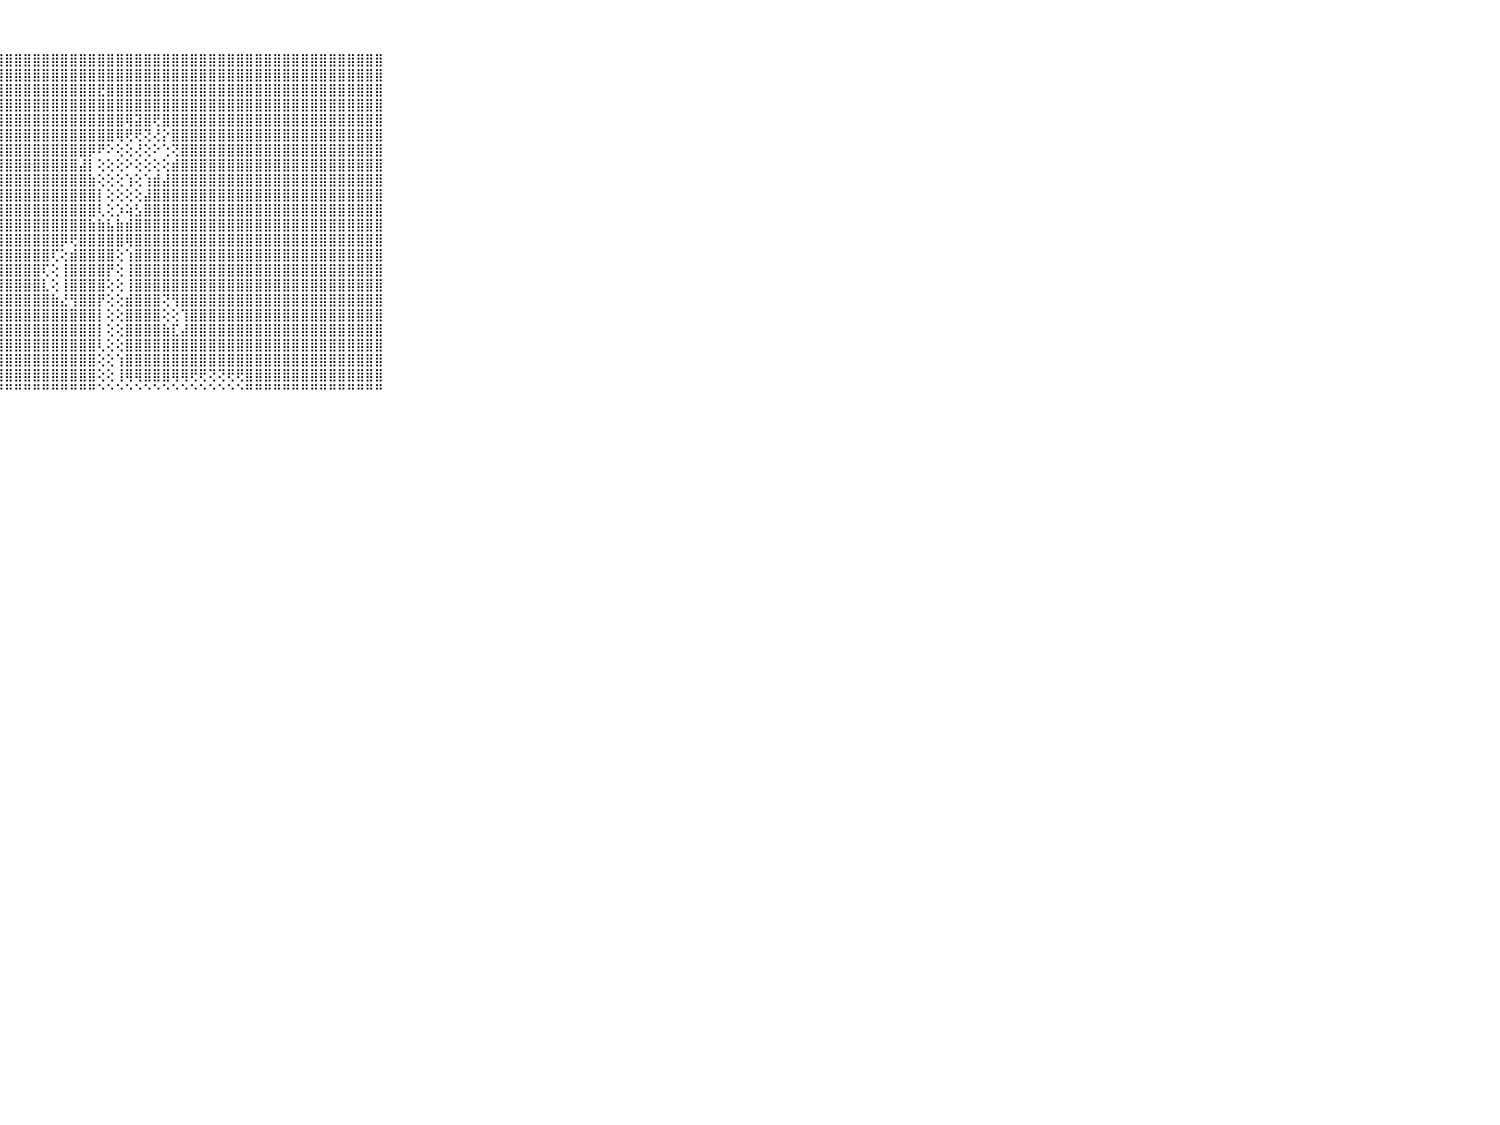

⠀⠀⠀⠀⠀⠀⠀⠀⠀⠀⠀⢸⣿⣿⣿⣿⣿⣿⣿⣿⣿⣿⣿⣿⣿⣿⣿⣿⣿⣿⣿⣿⣿⣿⣿⣿⣿⣿⣿⣿⣿⣿⣿⣿⣿⣿⣿⣿⣿⣿⣿⣿⣿⣿⣿⣿⣿⣿⣿⣿⣿⣿⣿⣿⣿⣿⣿⣿⣿⠀⠀⠀⠀⠀⠀⠀⠀⠀⠀⠀⠀
⠀⠀⠀⠀⠀⠀⠀⠀⠀⠀⠀⢸⣿⣿⣿⣿⣿⣿⣿⣿⣿⣿⣿⣿⣿⣿⣿⣿⣿⣿⣿⣿⣿⣿⣿⣿⣿⣿⣿⣿⣿⣿⣿⣿⣿⣿⣿⣿⣿⣿⣿⣿⣿⣿⣿⣿⣿⣿⣿⣿⣿⣿⣿⣿⣿⣿⣿⣿⣿⠀⠀⠀⠀⠀⠀⠀⠀⠀⠀⠀⠀
⠀⠀⠀⠀⠀⠀⠀⠀⠀⠀⠀⢸⣿⣿⣿⣿⣿⣿⣿⣿⣿⣿⣿⣿⣿⣿⣿⣿⣿⣿⣿⣿⣿⣿⣿⣿⣿⣿⣟⣿⣿⣿⣿⣿⣿⣿⣿⣿⣿⣿⣿⣿⣿⣿⣿⣿⣿⣿⣿⣿⣿⣿⣿⣿⣿⣿⣿⣿⣿⠀⠀⠀⠀⠀⠀⠀⠀⠀⠀⠀⠀
⠀⠀⠀⠀⠀⠀⠀⠀⠀⠀⠀⢱⣿⣿⣿⣿⣿⣿⣿⣿⣿⣿⣿⣿⣿⣿⣿⣿⣿⣿⣿⣿⣿⣿⣿⣿⣿⣿⣿⣿⣿⣿⣿⣿⣿⣿⣿⣿⣿⣿⣿⣿⣿⣿⣿⣿⣿⣿⣿⣿⣿⣿⣿⣿⣿⣿⣿⣿⣿⠀⠀⠀⠀⠀⠀⠀⠀⠀⠀⠀⠀
⠀⠀⠀⠀⠀⠀⠀⠀⠀⠀⠀⢸⣿⣿⣿⣿⣿⣿⣿⣿⣿⣿⣿⣿⣿⣿⣿⣿⣿⣿⣿⣿⣿⣿⣿⣿⣿⣿⣿⣿⣿⢿⣽⣿⢟⣿⣿⣿⣿⣿⣿⣿⣿⣿⣿⣿⣿⣿⣿⣿⣿⣿⣿⣿⣿⣿⣿⣿⣿⠀⠀⠀⠀⠀⠀⠀⠀⠀⠀⠀⠀
⠀⠀⠀⠀⠀⠀⠀⠀⠀⠀⠀⢸⣿⣿⣿⣿⣿⣿⣿⣿⣿⣿⣿⣿⣿⣿⣿⣿⣿⣿⣿⣿⣿⣿⣿⣿⣿⣿⣿⣿⢿⢟⢟⢝⢜⡕⣿⣿⣿⣿⣿⣿⣿⣿⣿⣿⣿⣿⣿⣿⣿⣿⣿⣿⣿⣿⣿⣿⣿⠀⠀⠀⠀⠀⠀⠀⠀⠀⠀⠀⠀
⠀⠀⠀⠀⠀⠀⠀⠀⠀⠀⠀⢸⣿⣿⣿⣿⣿⣿⣿⣿⣿⣿⣿⣿⣿⣿⣿⣿⣿⣿⣿⣿⣿⣿⣿⣿⣿⡿⠟⠕⢕⢕⢜⢕⠕⢑⢝⣿⣿⣿⣿⣿⣿⣿⣿⣿⣿⣿⣿⣿⣿⣿⣿⣿⣿⣿⣿⣿⣿⠀⠀⠀⠀⠀⠀⠀⠀⠀⠀⠀⠀
⠀⠀⠀⠀⠀⠀⠀⠀⠀⠀⠀⢸⣿⣿⣿⣿⣿⣿⣿⣿⣿⣿⣿⣿⣿⣿⣿⣿⣿⣿⣿⣿⣿⣿⣿⣿⣼⡇⢕⢕⢕⠕⢕⢕⢕⢕⣾⣿⣿⣿⣿⣿⣿⣿⣿⣿⣿⣿⣿⣿⣿⣿⣿⣿⣿⣿⣿⣿⣿⠀⠀⠀⠀⠀⠀⠀⠀⠀⠀⠀⠀
⠀⠀⠀⠀⠀⠀⠀⠀⠀⠀⠀⢸⣿⣿⣿⣿⣿⣿⣿⣿⣿⣿⣿⣿⣿⣿⣿⣿⣿⣿⣿⣿⣿⣿⣿⣿⣿⣷⢕⢕⢕⢱⢕⢱⣾⣼⣿⣿⣿⣿⣿⣿⣿⣿⣿⣿⣿⣿⣿⣿⣿⣿⣿⣿⣿⣿⣿⣿⣿⠀⠀⠀⠀⠀⠀⠀⠀⠀⠀⠀⠀
⠀⠀⠀⠀⠀⠀⠀⠀⠀⠀⠀⢜⣿⣿⣿⣿⣿⣿⣿⣿⣿⣿⣿⣿⣿⣿⣿⣿⣿⣿⣿⣿⣿⣿⣿⣿⣿⣿⡇⢕⢕⢕⢕⣼⣿⣿⣿⣿⣿⣿⣿⣿⣿⣿⣿⣿⣿⣿⣿⣿⣿⣿⣿⣿⣿⣿⣿⣿⣿⠀⠀⠀⠀⠀⠀⠀⠀⠀⠀⠀⠀
⠀⠀⠀⠀⠀⠀⠀⠀⠀⠀⠀⢸⣿⣿⣿⣿⣿⣿⣿⣿⣿⣿⣿⣿⣿⣿⣿⣿⣿⣿⣿⣿⣿⣿⣿⣿⣿⣿⢇⢕⡱⢵⣣⣿⣿⣿⣿⣿⣿⣿⣿⣿⣿⣿⣿⣿⣿⣿⣿⣿⣿⣿⣿⣿⣿⣿⣿⣿⣿⠀⠀⠀⠀⠀⠀⠀⠀⠀⠀⠀⠀
⠀⠀⠀⠀⠀⠀⠀⠀⠀⠀⠀⢜⣿⣿⣿⣿⣿⣿⣿⣿⣿⣿⣿⣿⣿⣿⣿⣿⣿⣿⣿⣿⣿⣿⣿⣿⣿⣷⣷⣧⣷⣾⣿⣿⣿⣿⣿⣿⣿⣿⣿⣿⣿⣿⣿⣿⣿⣿⣿⣿⣿⣿⣿⣿⣿⣿⣿⣿⣿⠀⠀⠀⠀⠀⠀⠀⠀⠀⠀⠀⠀
⠀⠀⠀⠀⠀⠀⠀⠀⠀⠀⠀⢕⣿⣿⣿⣿⣿⣿⣿⣿⣿⣿⣿⣿⣿⣿⣿⣿⣿⣿⣿⣿⣿⣿⡿⢟⣿⣿⣿⣿⣿⢿⣿⣿⣿⣿⣿⣿⣿⣿⣿⣿⣿⣿⣿⣿⣿⣿⣿⣿⣿⣿⣿⣿⣿⣿⣿⣿⣿⠀⠀⠀⠀⠀⠀⠀⠀⠀⠀⠀⠀
⠀⠀⠀⠀⠀⠀⠀⠀⠀⠀⠀⢕⣿⣿⣿⣿⣿⣿⣿⣿⣿⣿⣿⣿⣿⣿⣿⣿⣿⣿⣿⣿⣿⢏⢕⣾⣿⣿⣿⣿⢕⢱⣿⣿⣿⣿⣿⣿⣿⣿⣿⣿⣿⣿⣿⣿⣿⣿⣿⣿⣿⣿⣿⣿⣿⣿⣿⣿⣿⠀⠀⠀⠀⠀⠀⠀⠀⠀⠀⠀⠀
⠀⠀⠀⠀⠀⠀⠀⠀⠀⠀⠀⢸⣿⣿⣿⣿⣿⣿⣿⣿⣿⣿⣿⣿⣿⣿⣿⣿⣿⣿⣿⣿⢏⢕⢸⣿⣿⣿⣿⡟⢕⢸⣿⣿⣿⣿⣿⣿⣿⣿⣿⣿⣿⣿⣿⣿⣿⣿⣿⣿⣿⣿⣿⣿⣿⣿⣿⣿⣿⠀⠀⠀⠀⠀⠀⠀⠀⠀⠀⠀⠀
⠀⠀⠀⠀⠀⠀⠀⠀⠀⠀⠀⢸⣿⣿⣿⣿⣿⣿⣿⣿⣿⣿⣿⣿⣿⣿⣿⣿⣿⣿⣿⣿⣇⢕⢸⣿⣿⣿⣿⢕⢕⢸⣿⣿⣿⣿⣿⣿⣿⣿⣿⣿⣿⣿⣿⣿⣿⣿⣿⣿⣿⣿⣿⣿⣿⣿⣿⣿⣿⠀⠀⠀⠀⠀⠀⠀⠀⠀⠀⠀⠀
⠀⠀⠀⠀⠀⠀⠀⠀⠀⠀⠀⢸⣿⣿⣿⣿⣿⣿⣿⣿⣿⣿⣿⣿⣿⣿⣿⣿⣿⣿⣿⣿⣿⣷⣜⢻⣿⣿⡟⢕⢕⣾⣿⣿⣿⢝⢻⣿⣿⣿⣿⣿⣿⣿⣿⣿⣿⣿⣿⣿⣿⣿⣿⣿⣿⣿⣿⣿⣿⠀⠀⠀⠀⠀⠀⠀⠀⠀⠀⠀⠀
⠀⠀⠀⠀⠀⠀⠀⠀⠀⠀⠀⢸⣿⣿⣿⣿⣿⣿⣿⣿⣿⣿⣿⣿⣿⣿⣿⣿⣿⣿⣿⣿⣿⣿⣿⣿⣿⣿⡇⢕⢕⣿⣿⣿⣿⢕⢕⢹⣿⣿⣿⣿⣿⣿⣿⣿⣿⣿⣿⣿⣿⣿⣿⣿⣿⣿⣿⣿⣿⠀⠀⠀⠀⠀⠀⠀⠀⠀⠀⠀⠀
⠀⠀⠀⠀⠀⠀⠀⠀⠀⠀⠀⢸⣿⣿⣿⣿⣿⣿⣿⣿⣿⣿⣿⣿⣿⣿⣿⣿⣿⣿⣿⣿⣿⣿⣿⣿⣿⣿⡇⢕⢕⣿⣿⣿⣿⣷⣏⣼⣿⣿⣿⣿⣿⣿⣿⣿⣿⣿⣿⣿⣿⣿⣿⣿⣿⣿⣿⣿⣿⠀⠀⠀⠀⠀⠀⠀⠀⠀⠀⠀⠀
⠀⠀⠀⠀⠀⠀⠀⠀⠀⠀⠀⢸⣿⣿⣿⣿⣿⣿⣿⣿⣿⣿⣿⣿⣿⣿⣿⣿⣿⣿⣿⣿⣿⣿⣿⣿⣿⣿⢇⢕⢕⣿⣿⣿⣿⣿⣿⣿⣿⣿⣿⣿⣿⣿⣿⣿⣿⣿⣿⣿⣿⣿⣿⣿⣿⣿⣿⣿⣿⠀⠀⠀⠀⠀⠀⠀⠀⠀⠀⠀⠀
⠀⠀⠀⠀⠀⠀⠀⠀⠀⠀⠀⢸⣿⣿⣿⣿⣿⣿⣿⣿⣿⣿⣿⣿⣿⣿⣿⣿⣿⣿⣿⣿⣿⣿⣿⣿⣿⣿⢕⢕⢱⣿⣿⣿⣿⣿⣿⣿⣿⣿⣿⣿⣿⣿⣿⣿⣿⣿⣿⣿⣿⣿⣿⣿⣿⣿⣿⣿⣿⠀⠀⠀⠀⠀⠀⠀⠀⠀⠀⠀⠀
⠀⠀⠀⠀⠀⠀⠀⠀⠀⠀⠀⣸⣿⣿⣿⣿⣿⣿⣿⣿⣿⣿⣿⣿⣿⣿⣿⣿⣿⣿⣿⣿⣿⣿⣿⣿⣿⣿⢕⢕⢸⢿⢿⣿⣿⣿⢿⢿⢟⢟⢝⢝⢟⢟⣿⣿⣿⣿⣿⣿⣿⣿⣿⣿⣿⣿⣿⣿⣿⠀⠀⠀⠀⠀⠀⠀⠀⠀⠀⠀⠀
⠀⠀⠀⠀⠀⠀⠀⠀⠀⠀⠀⠛⠛⠛⠛⠛⠛⠛⠛⠛⠛⠛⠛⠛⠛⠛⠛⠛⠛⠛⠛⠛⠛⠛⠛⠛⠛⠛⠑⠑⠑⠑⠑⠑⠑⠑⠑⠑⠑⠑⠑⠑⠑⠑⠛⠛⠛⠛⠛⠛⠛⠛⠛⠛⠛⠛⠛⠛⠛⠀⠀⠀⠀⠀⠀⠀⠀⠀⠀⠀⠀